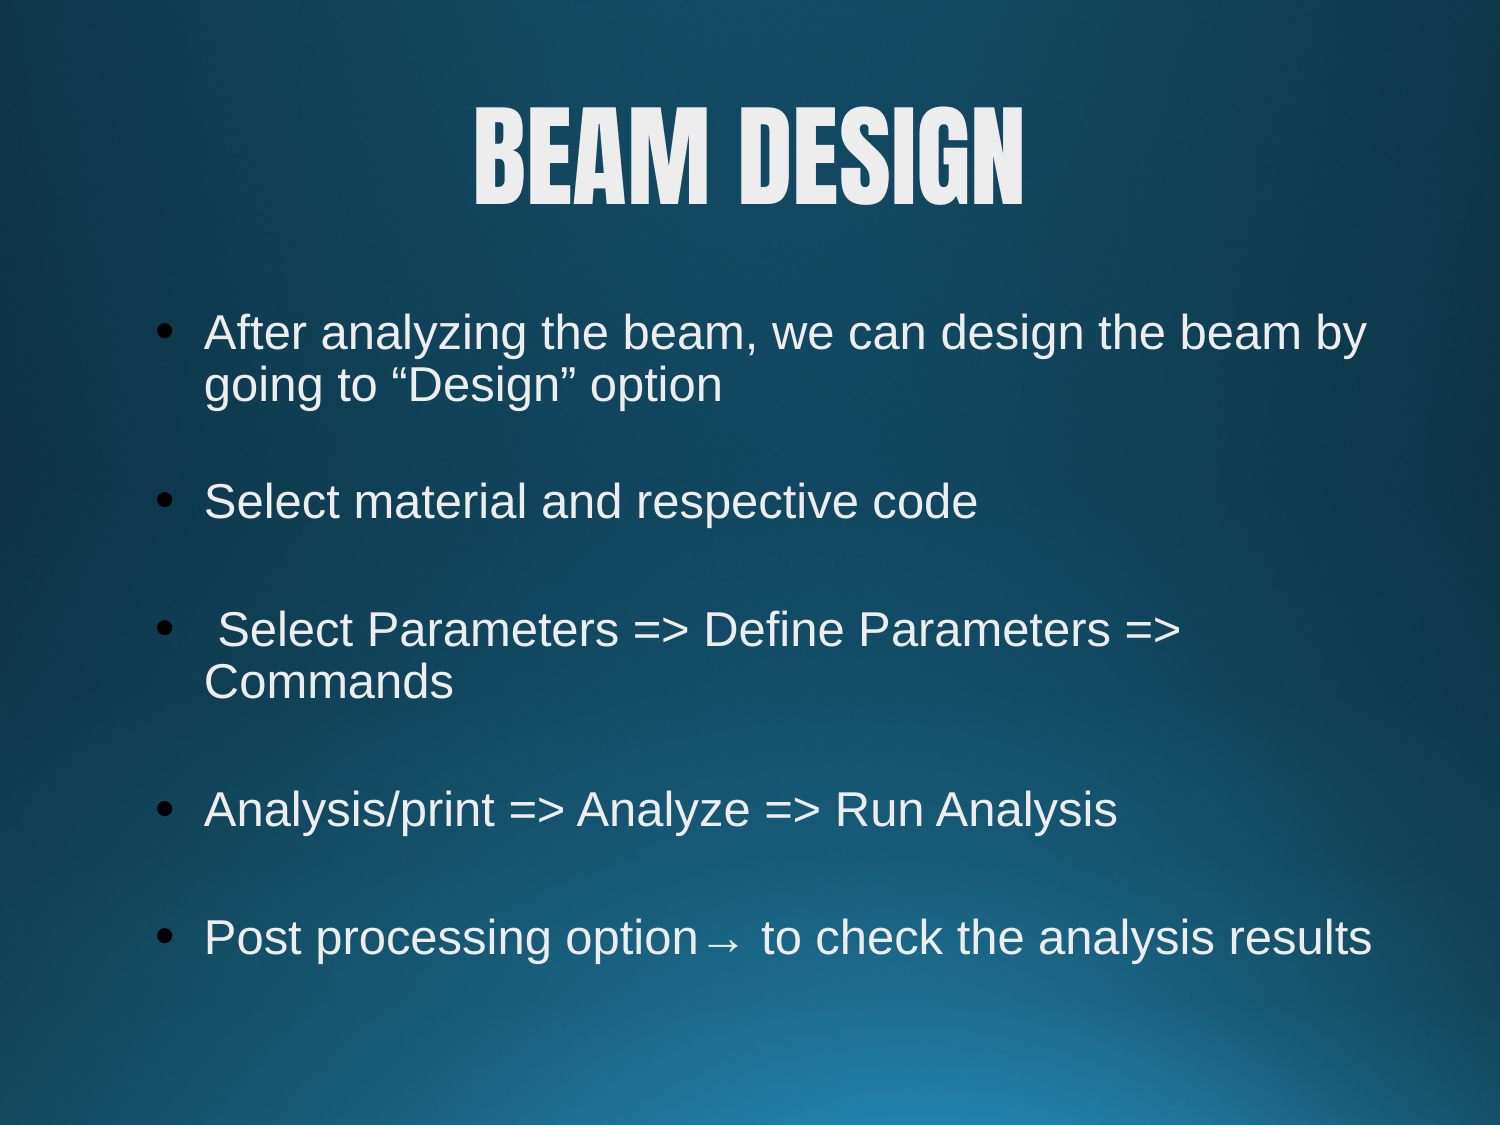

# BEAM DESIGN
After analyzing the beam, we can design the beam by going to “Design” option

Select material and respective code

 Select Parameters => Define Parameters => Commands

Analysis/print => Analyze => Run Analysis

Post processing option→ to check the analysis results